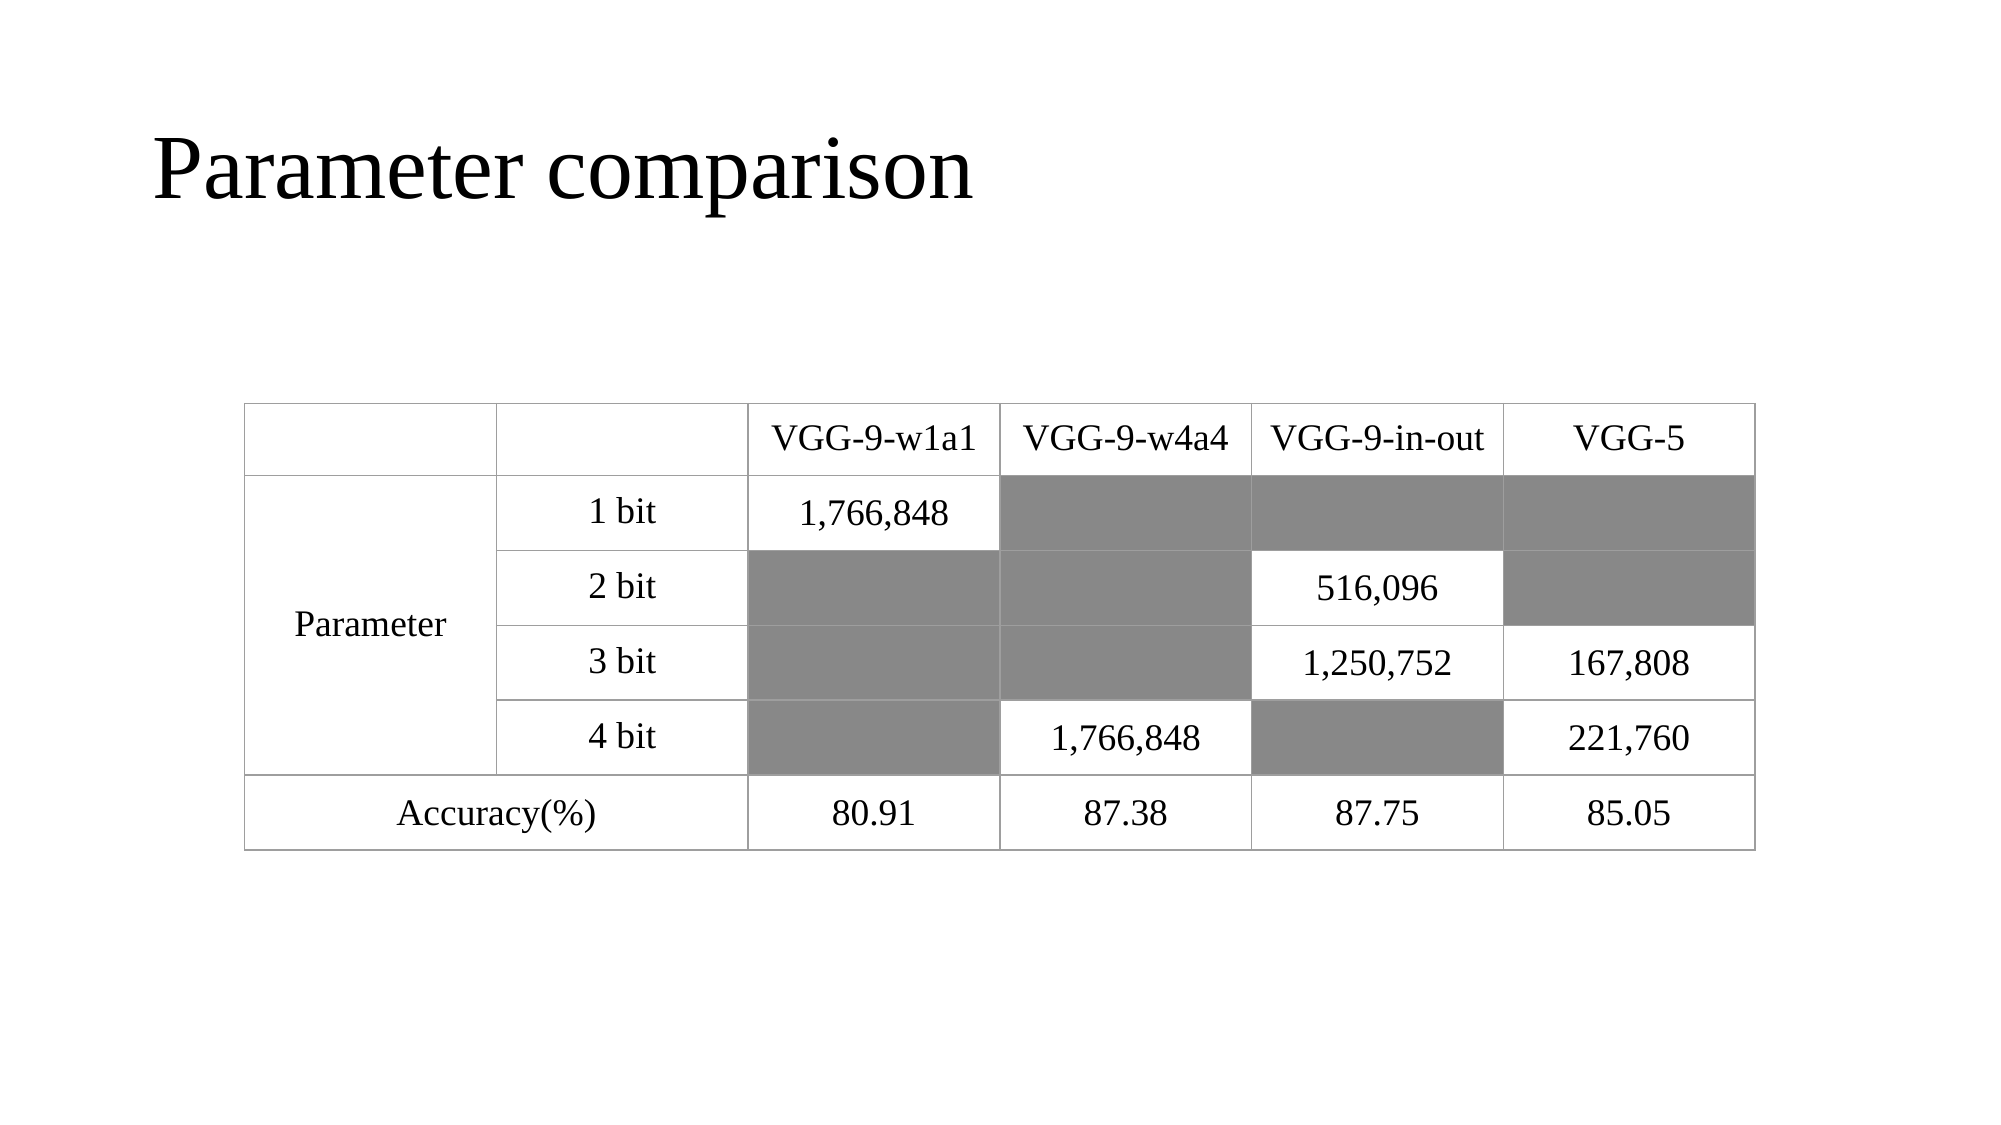

# Parameter comparison
|  |  | VGG-9-w1a1 | VGG-9-w4a4 | VGG-9-in-out | VGG-5 |
| --- | --- | --- | --- | --- | --- |
| Parameter | 1 bit | 1,766,848 |  |  |  |
|  | 2 bit |  |  | 516,096 |  |
|  | 3 bit |  |  | 1,250,752 | 167,808 |
|  | 4 bit |  | 1,766,848 |  | 221,760 |
| Accuracy(%) |  | 80.91 | 87.38 | 87.75 | 85.05 |